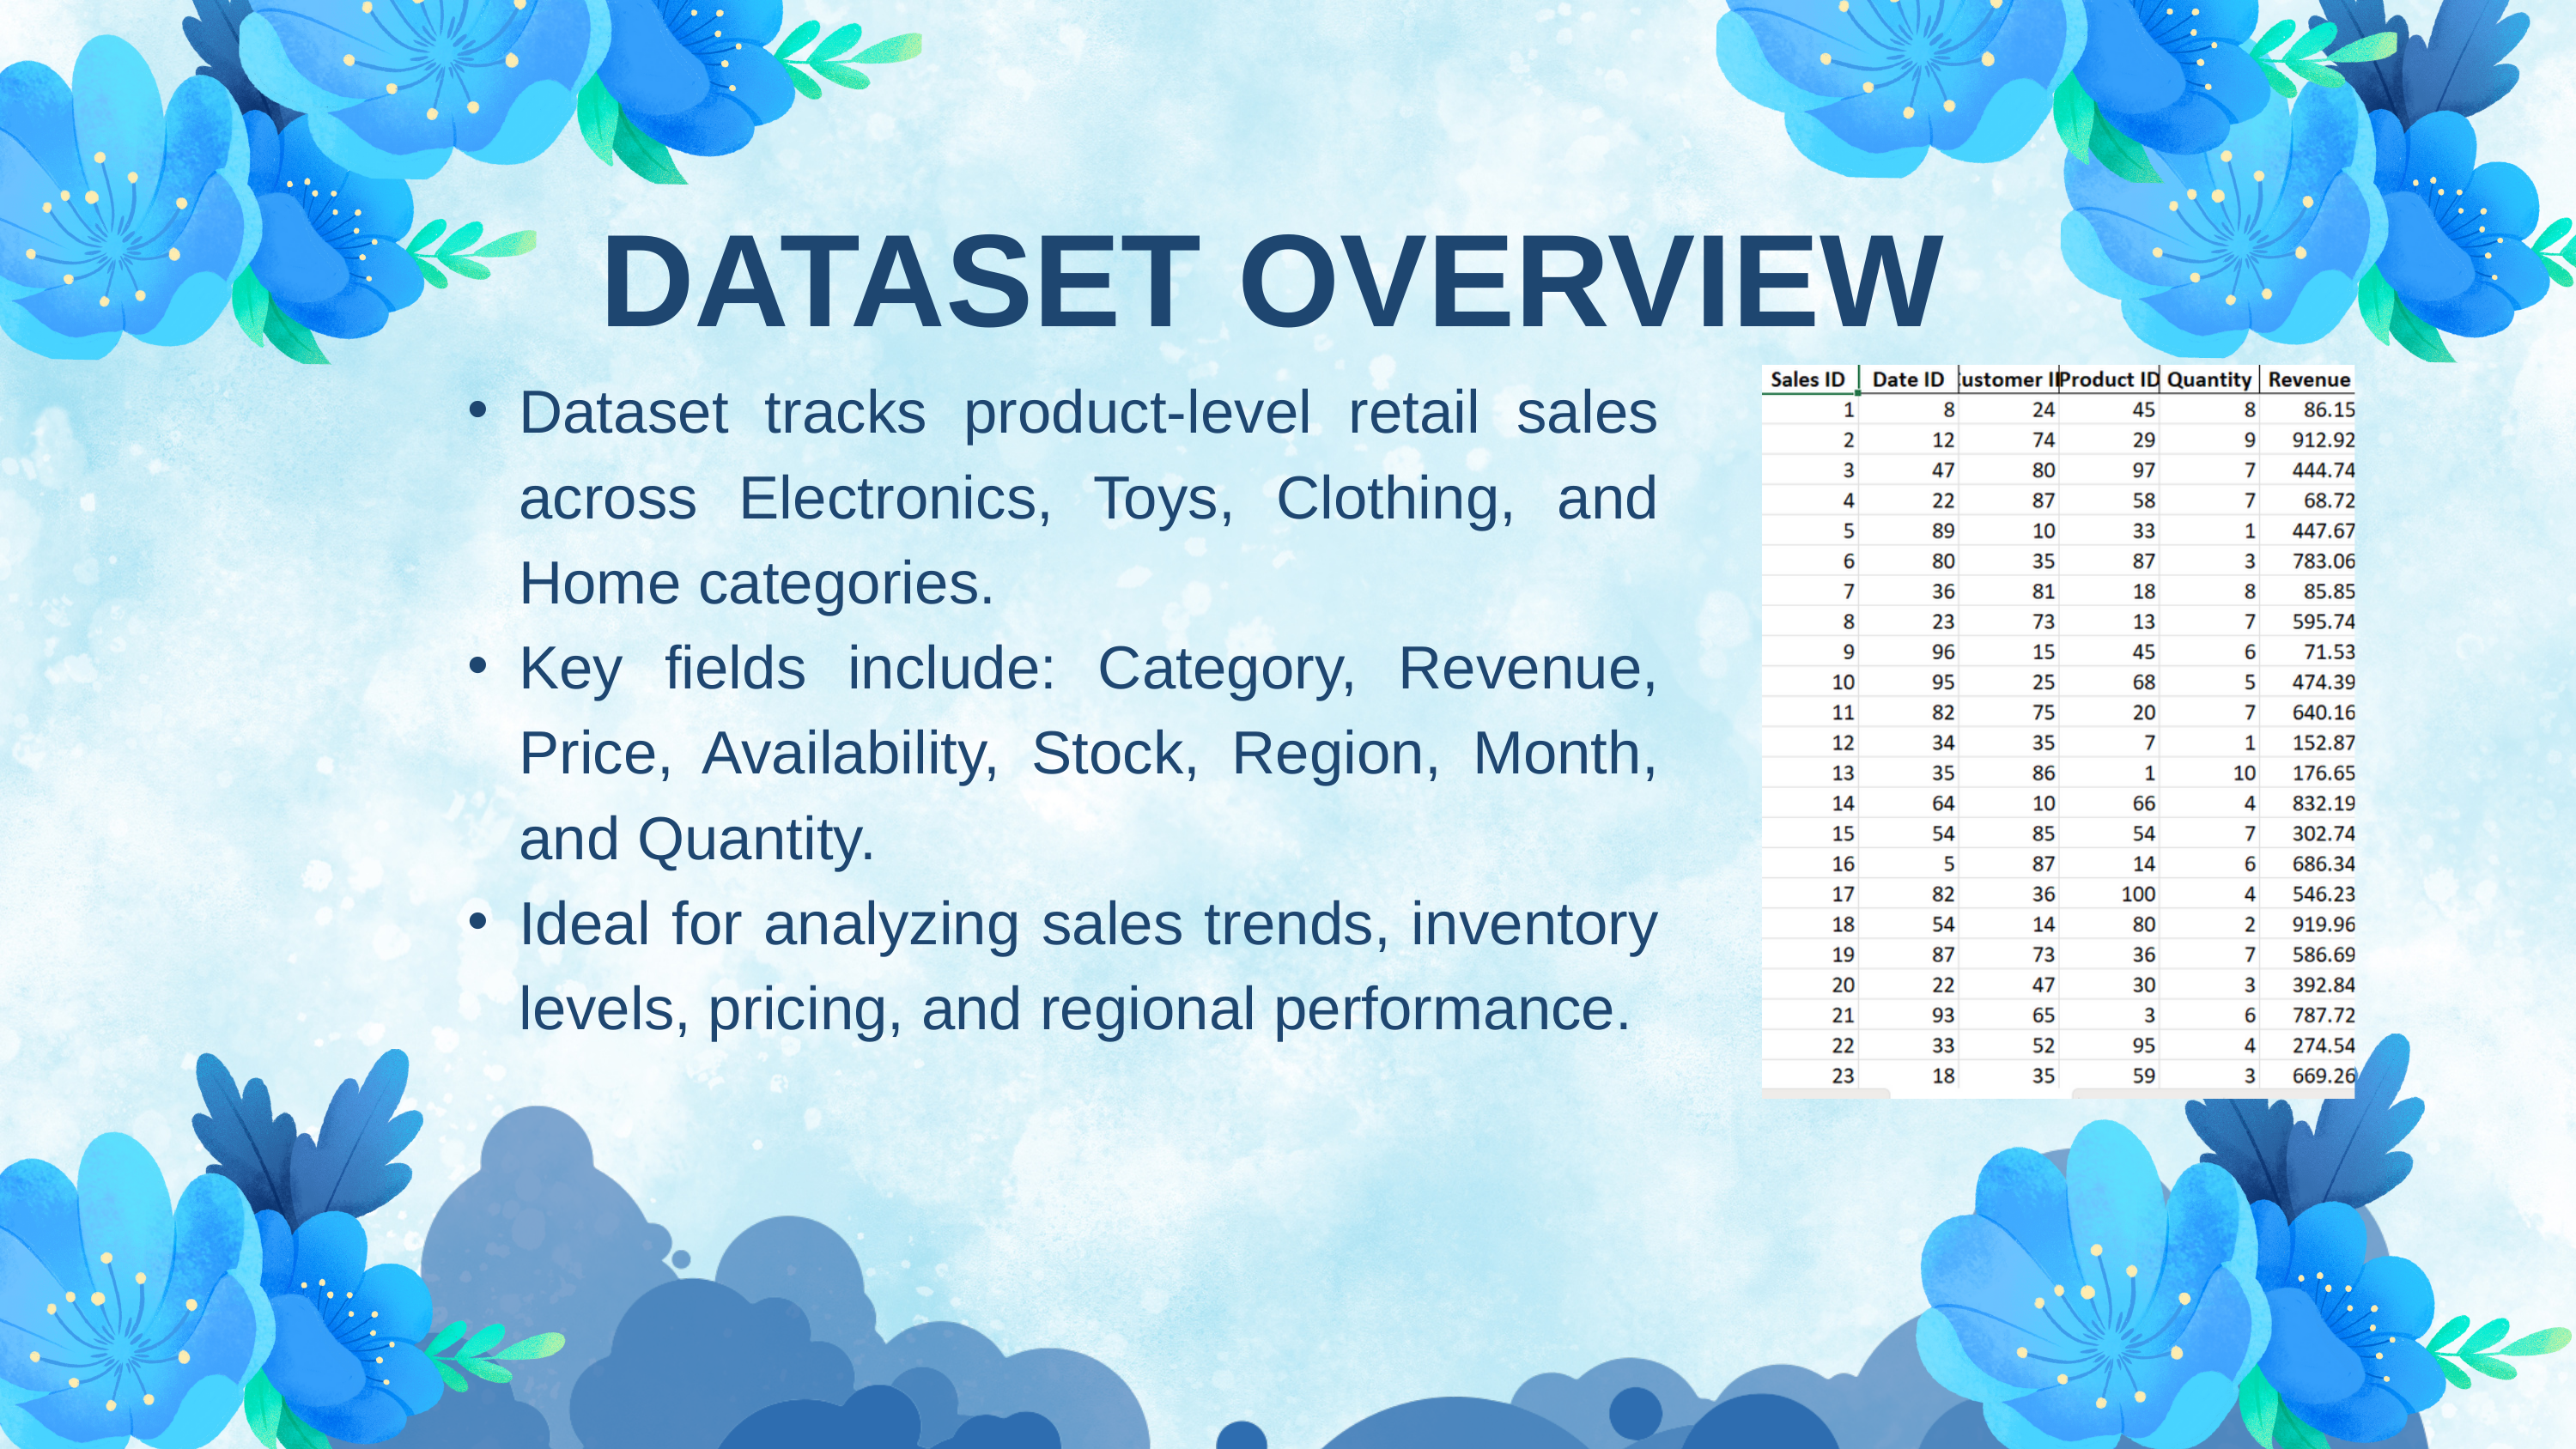

DATASET OVERVIEW
Dataset tracks product-level retail sales across Electronics, Toys, Clothing, and Home categories.
Key fields include: Category, Revenue, Price, Availability, Stock, Region, Month, and Quantity.
Ideal for analyzing sales trends, inventory levels, pricing, and regional performance.